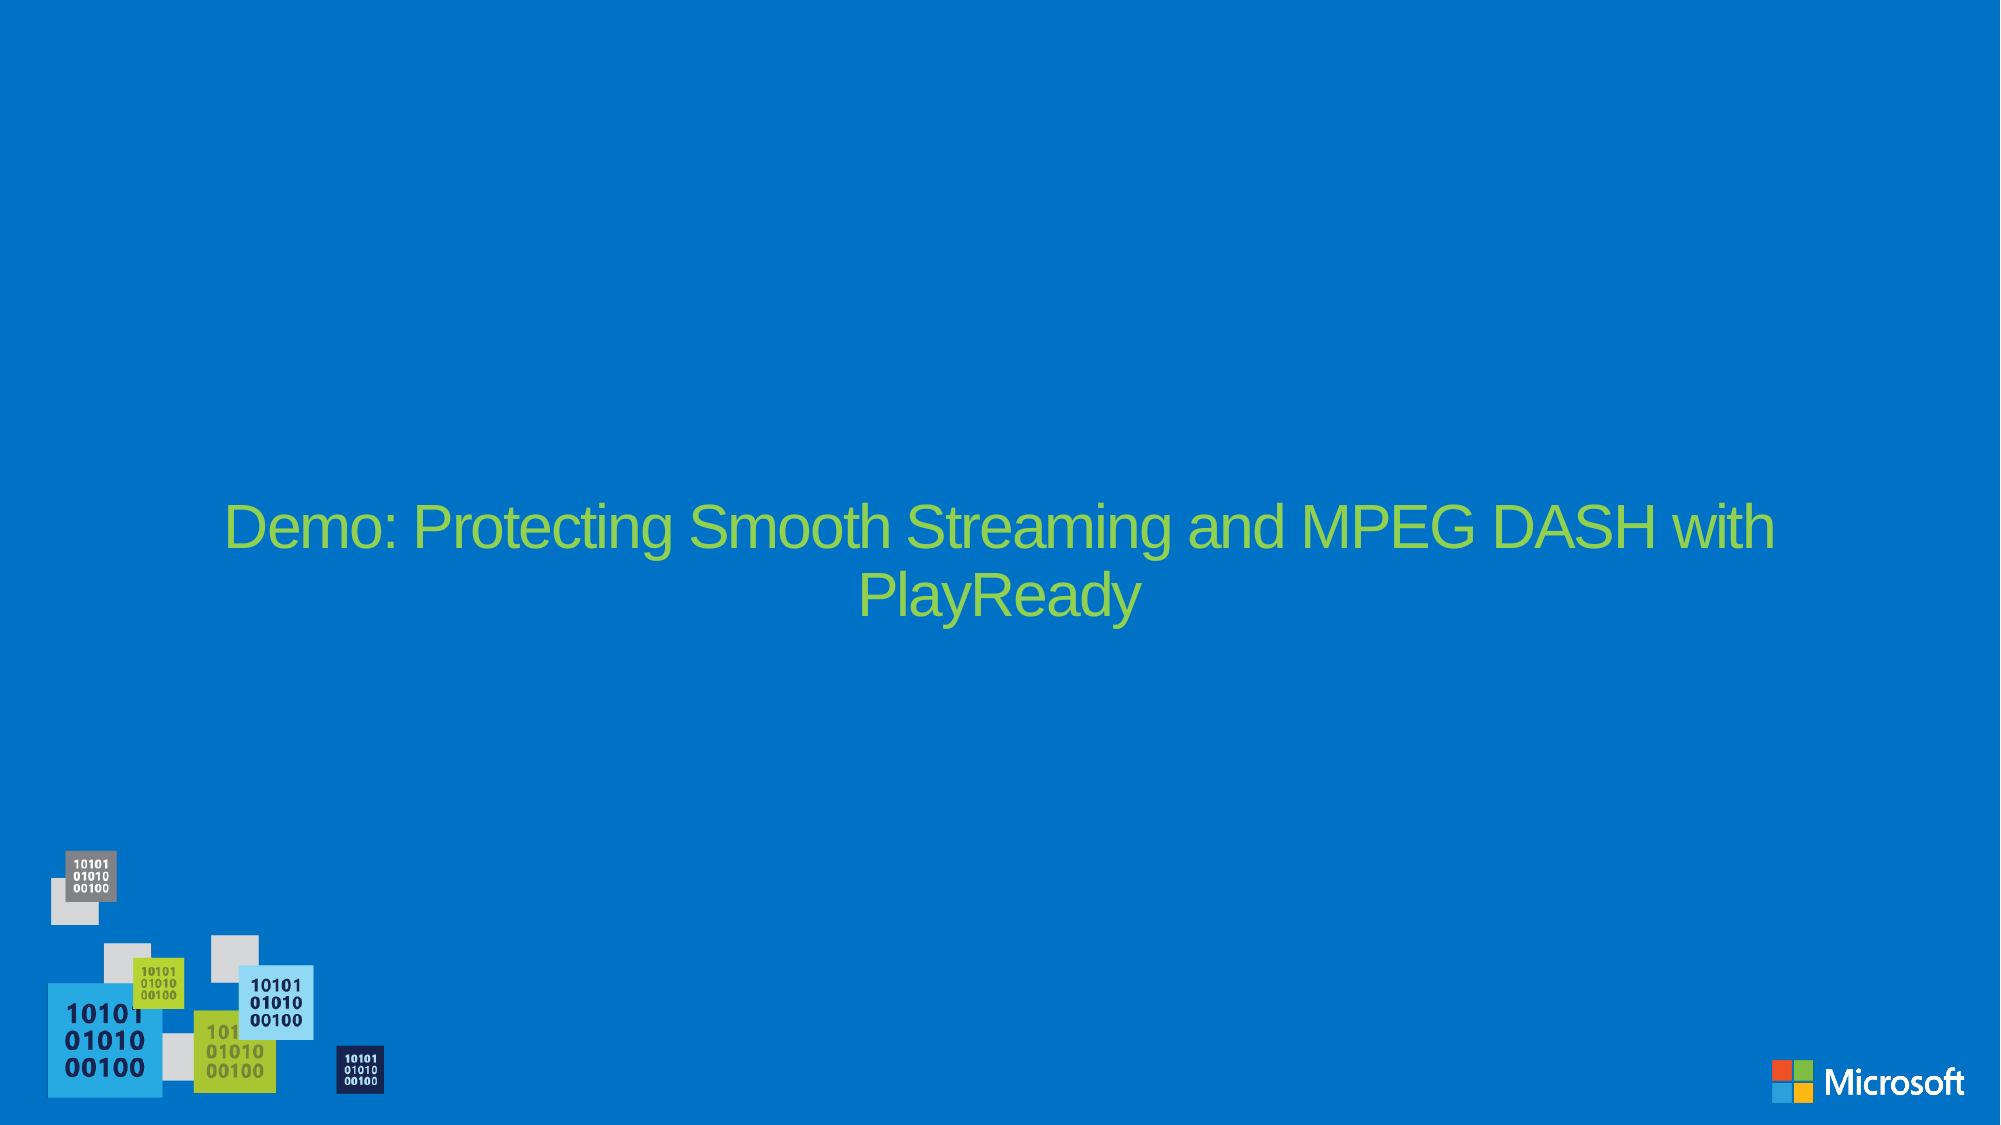

# Demo: Protecting Smooth Streaming and MPEG DASH with PlayReady